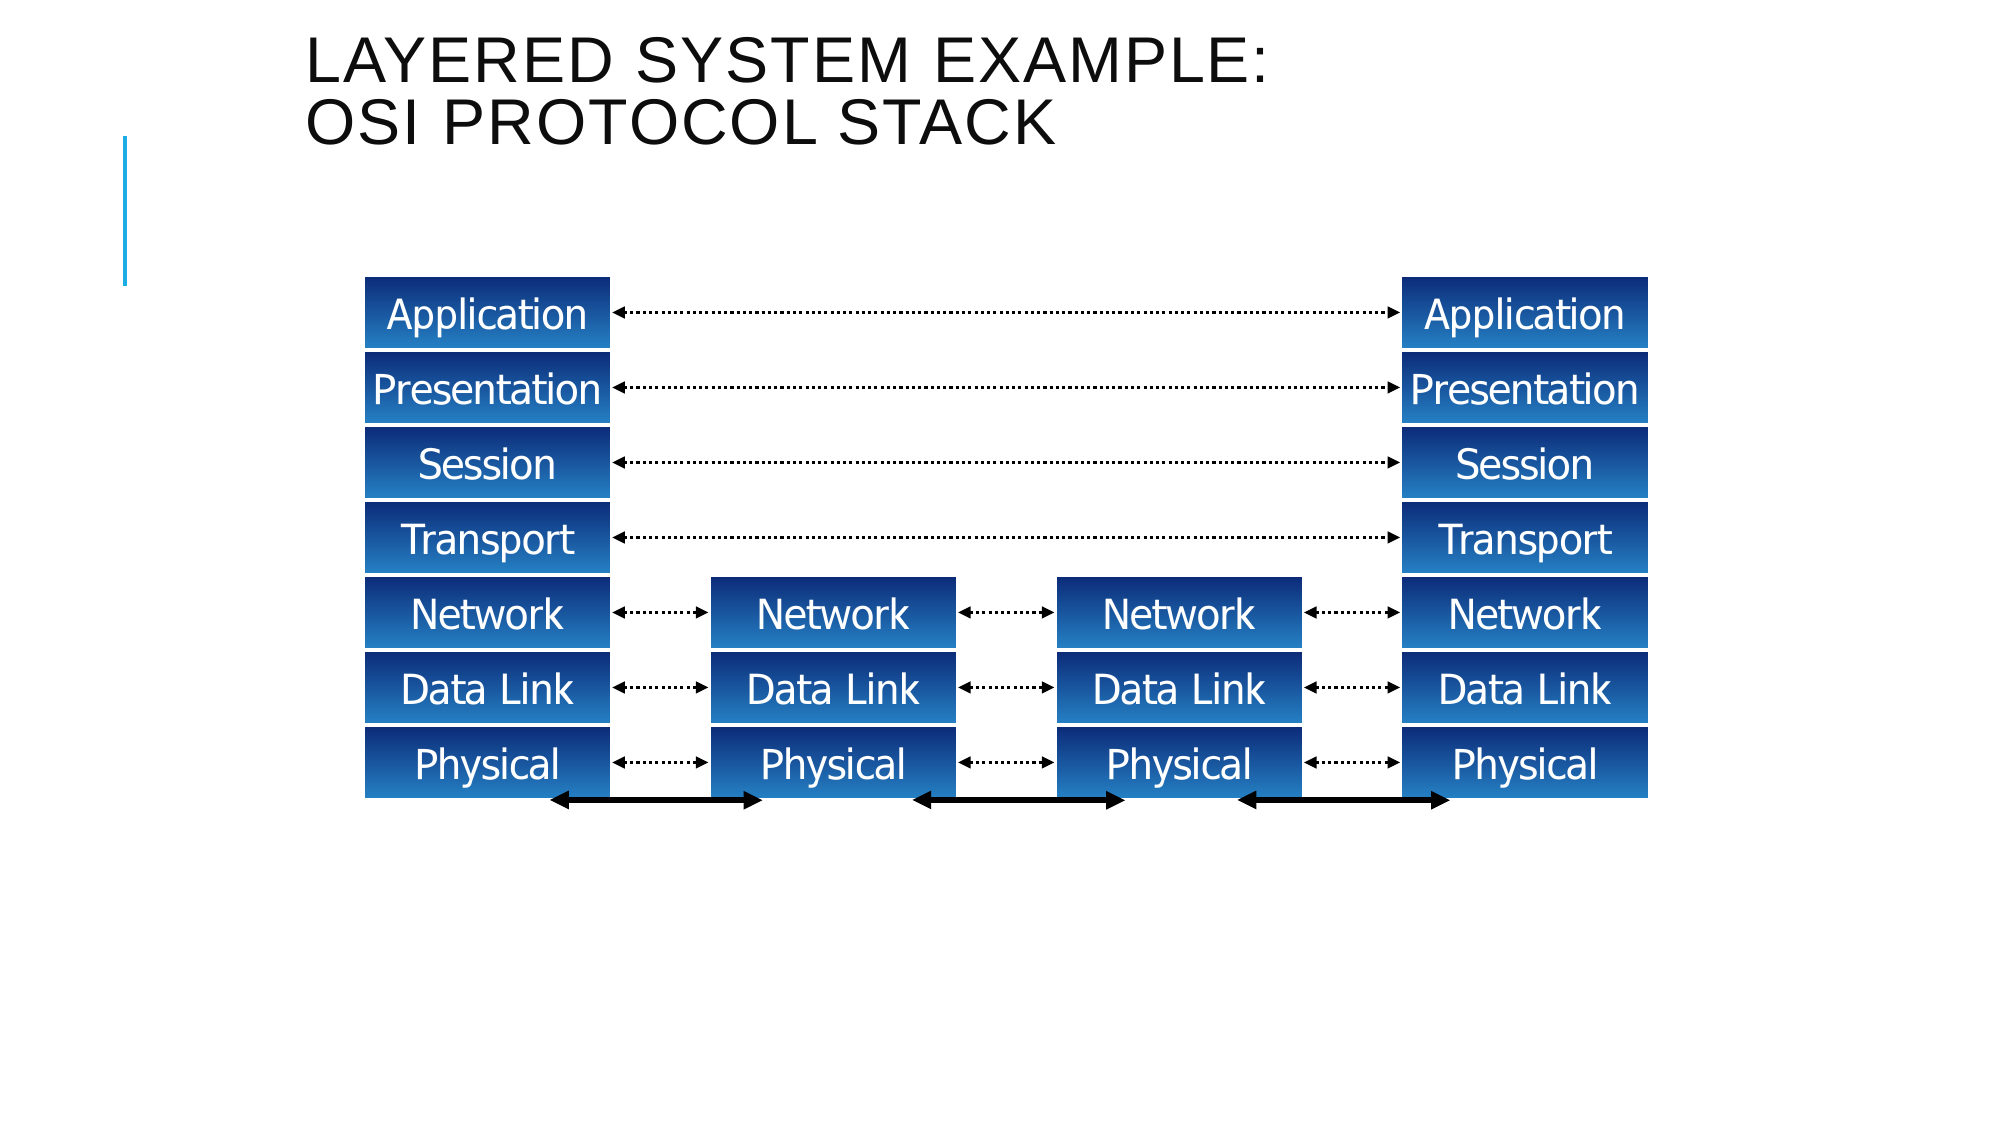

# Layered System Example: OSI Protocol Stack
Application
Presentation
Session
Transport
Network
Data Link
Physical
Application
Presentation
Session
Transport
Network
Data Link
Physical
Network
Data Link
Physical
Network
Data Link
Physical